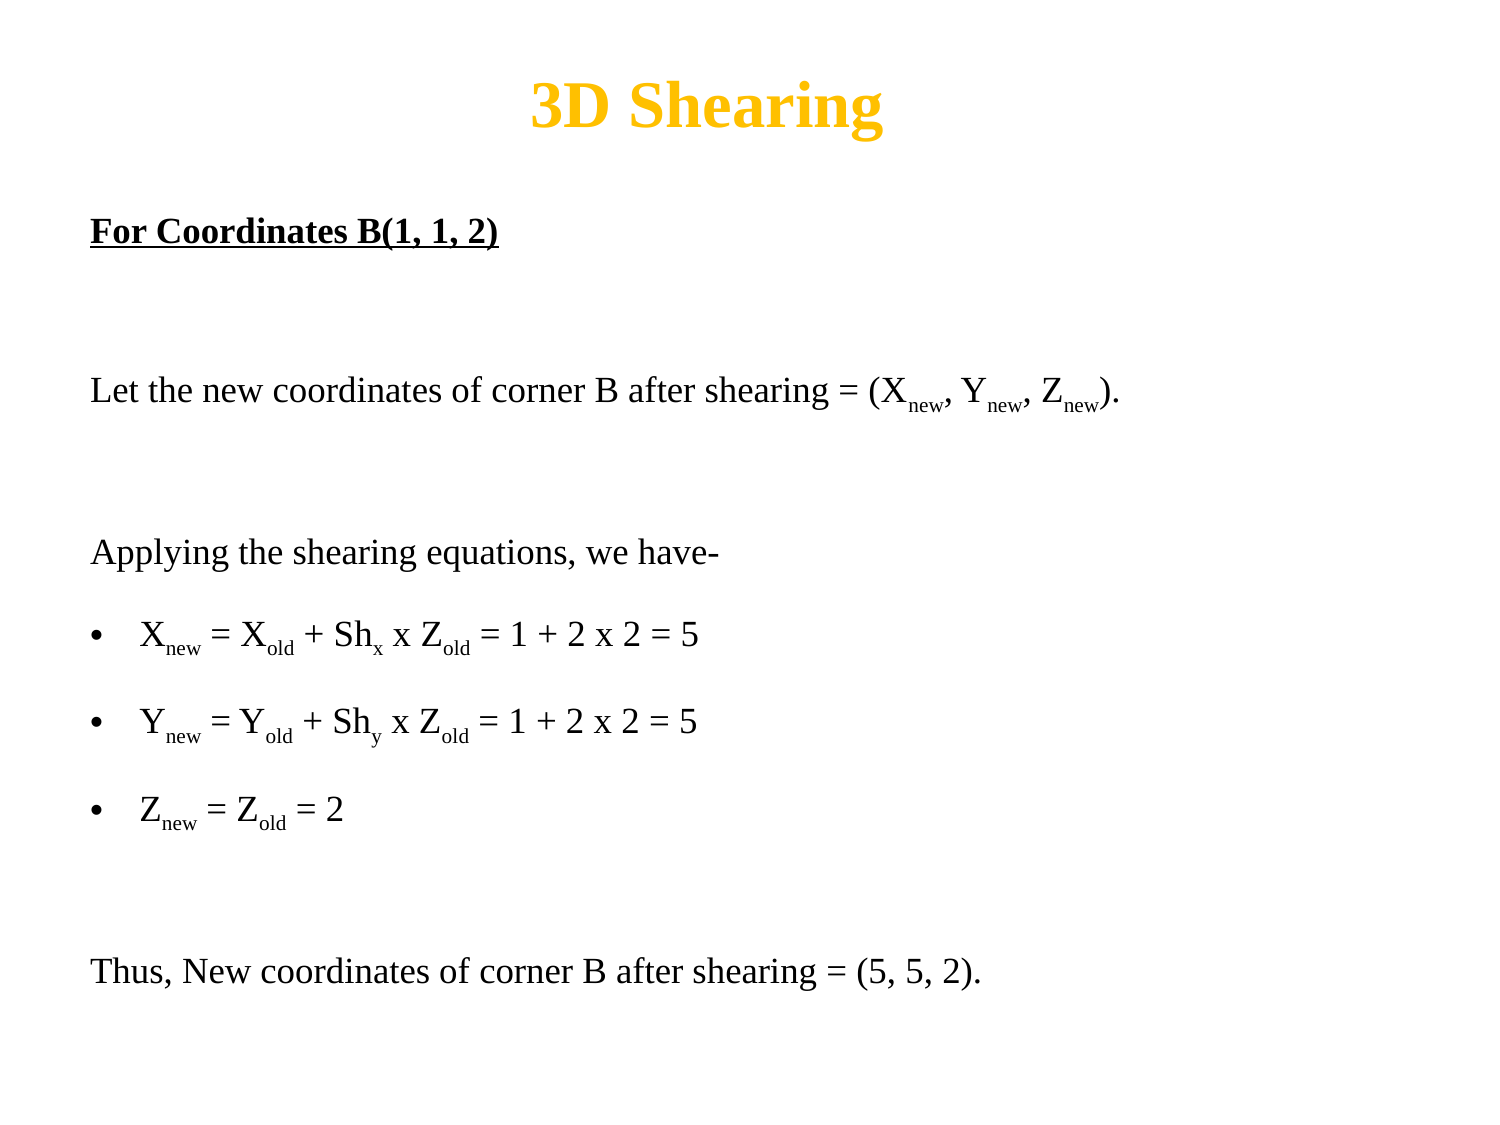

3D Shearing
For Coordinates B(1, 1, 2)

Let the new coordinates of corner B after shearing = (Xnew, Ynew, Znew).

Applying the shearing equations, we have-
Xnew = Xold + Shx x Zold = 1 + 2 x 2 = 5
Ynew = Yold + Shy x Zold = 1 + 2 x 2 = 5
Znew = Zold = 2

Thus, New coordinates of corner B after shearing = (5, 5, 2).